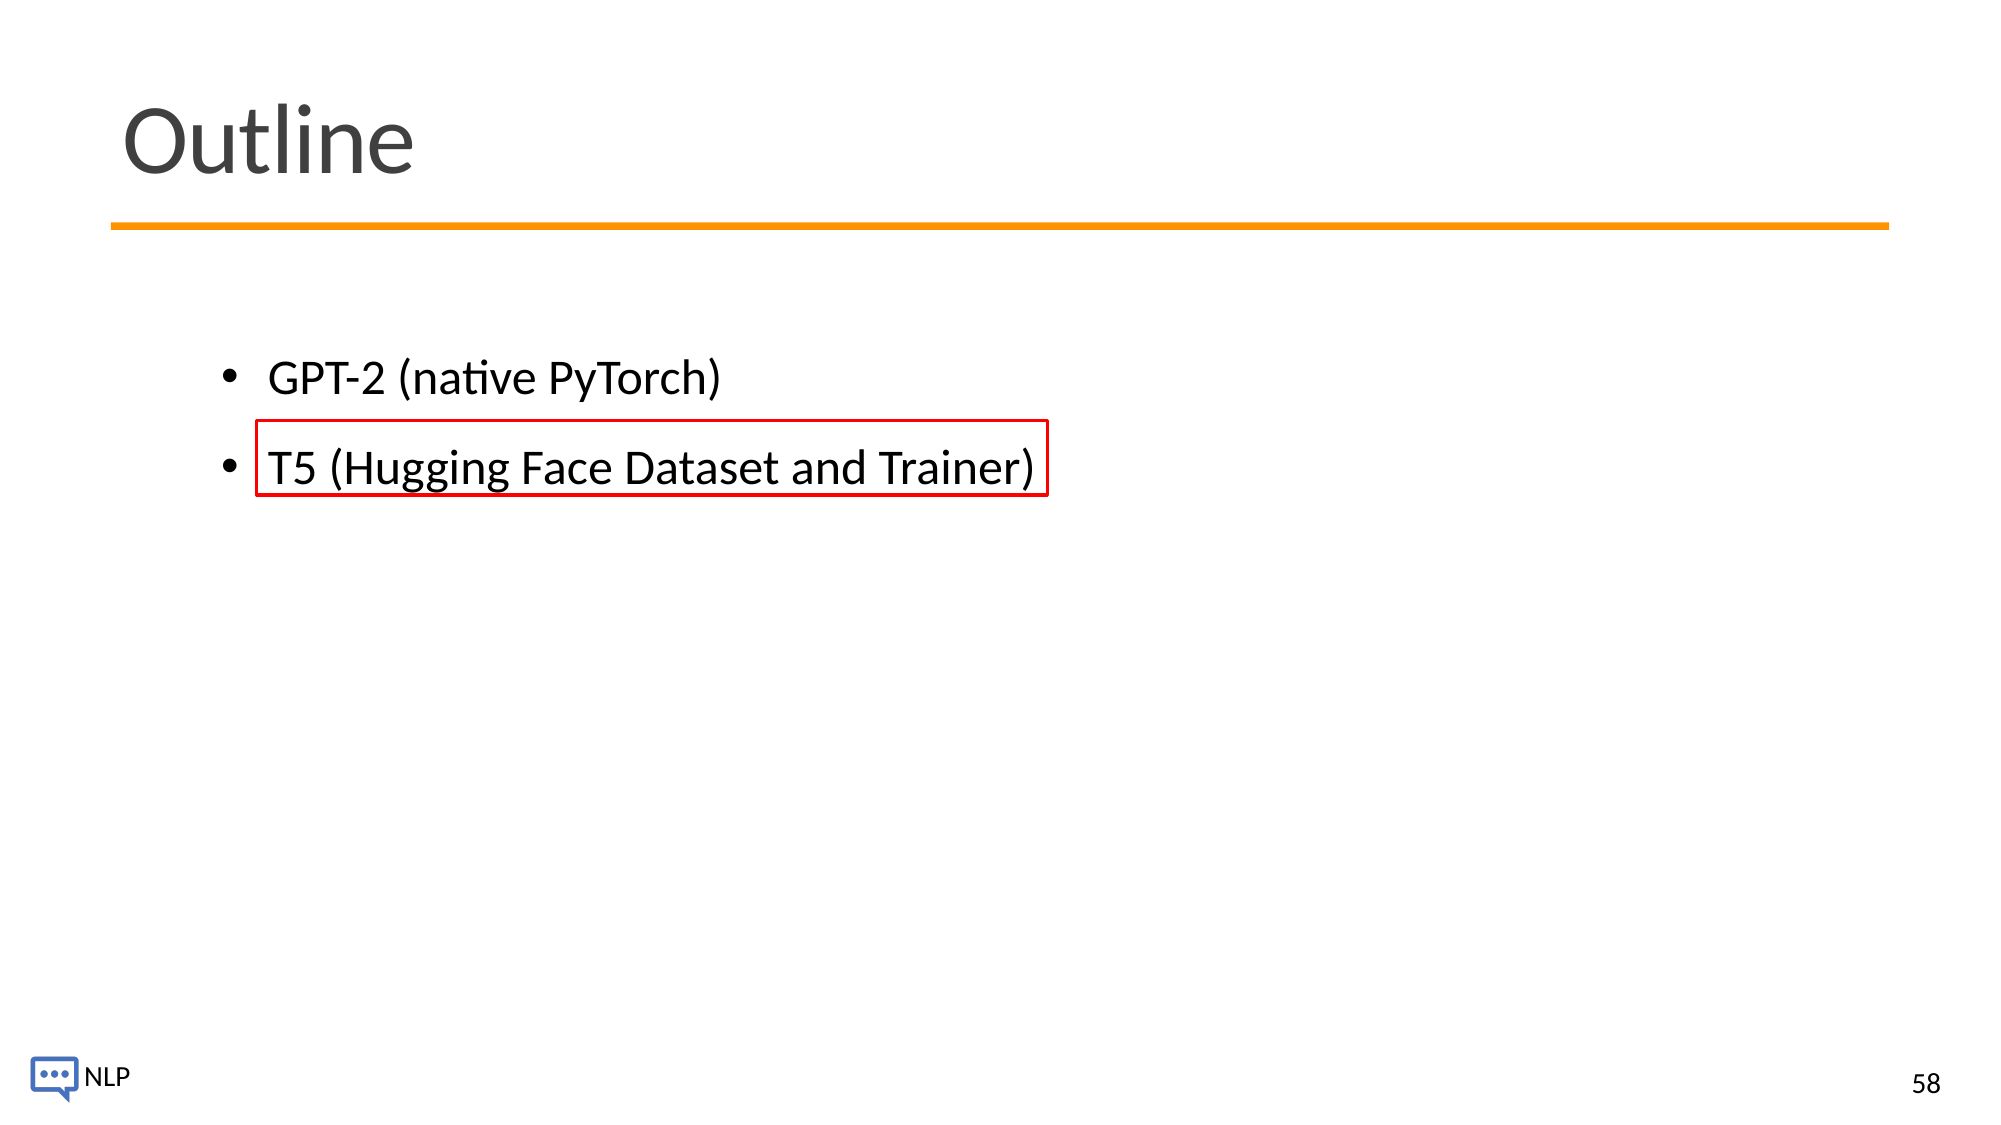

# Outline
GPT-2 (native PyTorch)
T5 (Hugging Face Dataset and Trainer)

58